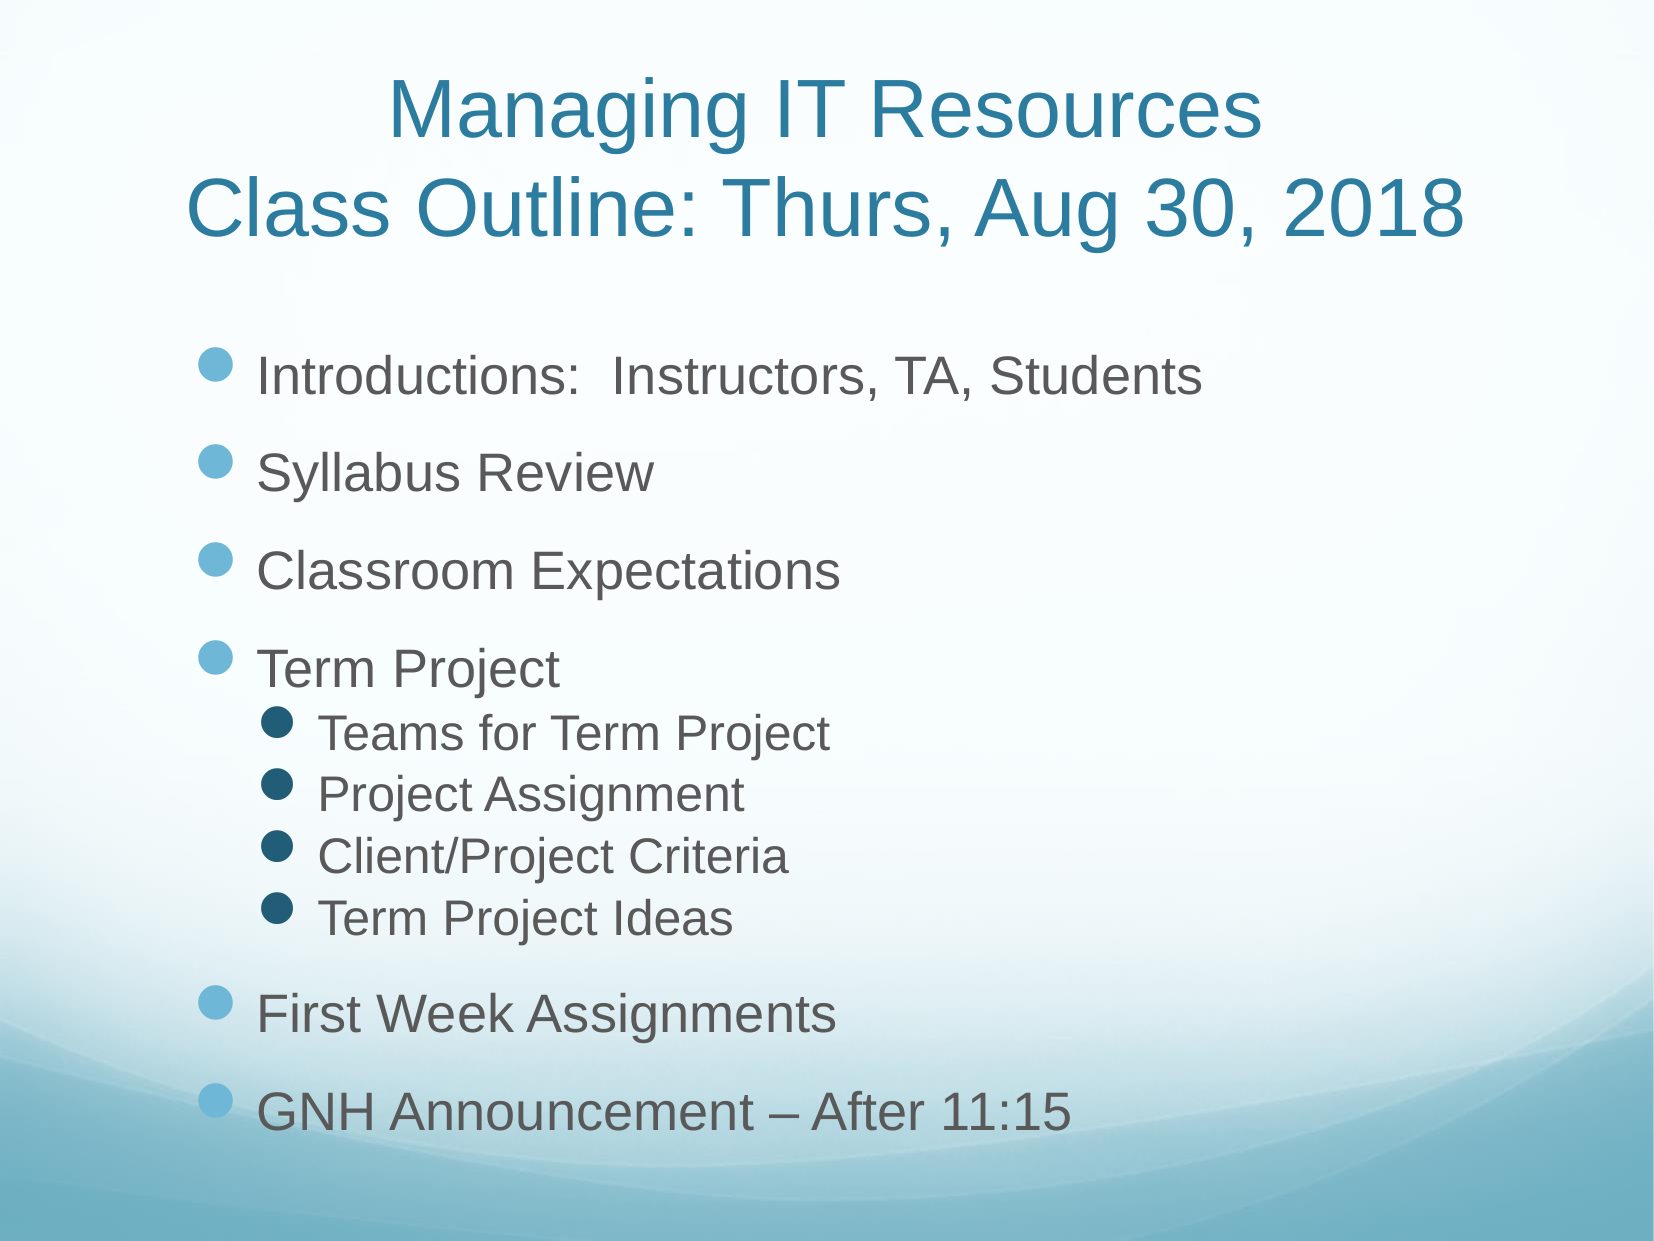

# Managing IT Resources Class Outline: Thurs, Aug 30, 2018
Introductions:  Instructors, TA, Students
Syllabus Review
Classroom Expectations
Term Project
Teams for Term Project
Project Assignment
Client/Project Criteria
Term Project Ideas
First Week Assignments
GNH Announcement – After 11:15